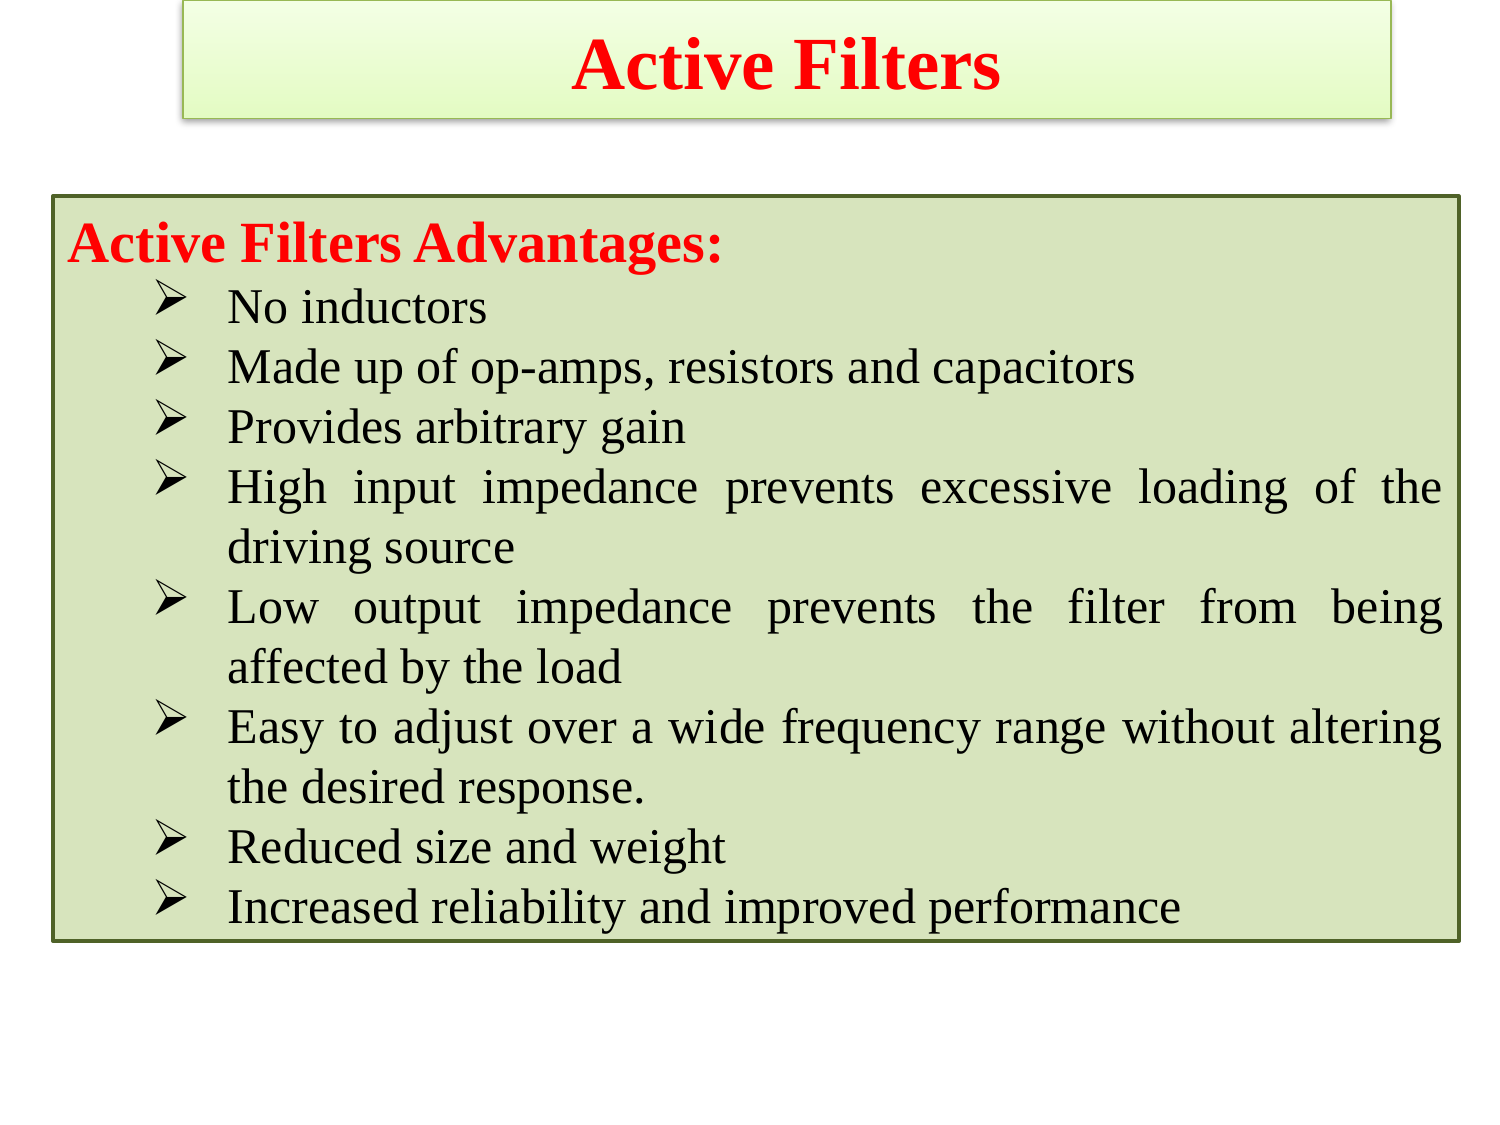

# Active Filters
Active Filters Advantages:
No inductors
Made up of op-amps, resistors and capacitors
Provides arbitrary gain
High input impedance prevents excessive loading of the driving source
Low output impedance prevents the filter from being affected by the load
Easy to adjust over a wide frequency range without altering the desired response.
Reduced size and weight
Increased reliability and improved performance